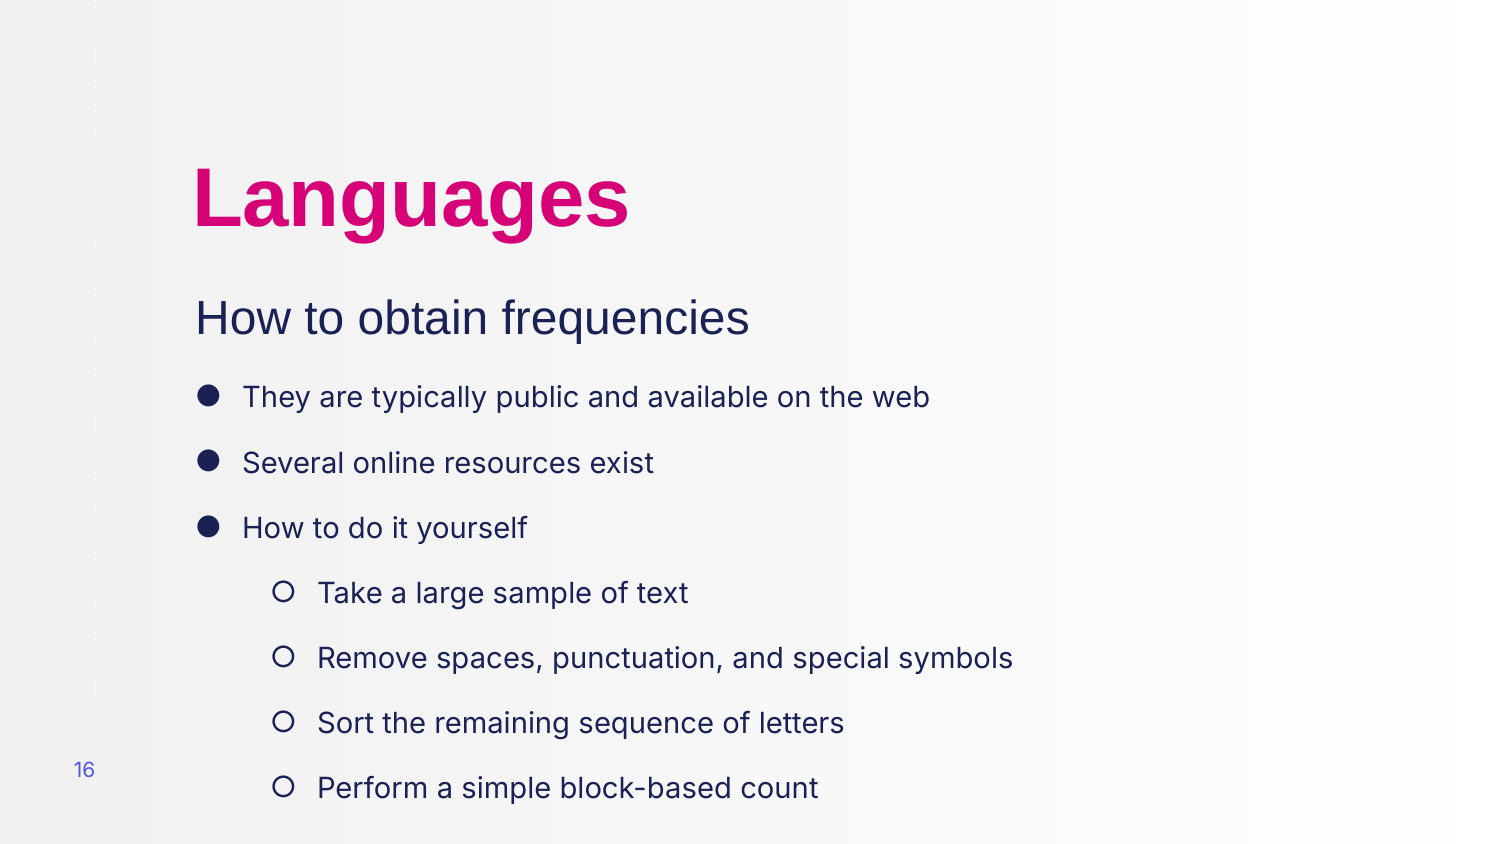

# Languages
How to obtain frequencies
They are typically public and available on the web
Several online resources exist
How to do it yourself
Take a large sample of text
Remove spaces, punctuation, and special symbols
Sort the remaining sequence of letters
Perform a simple block-based count

16